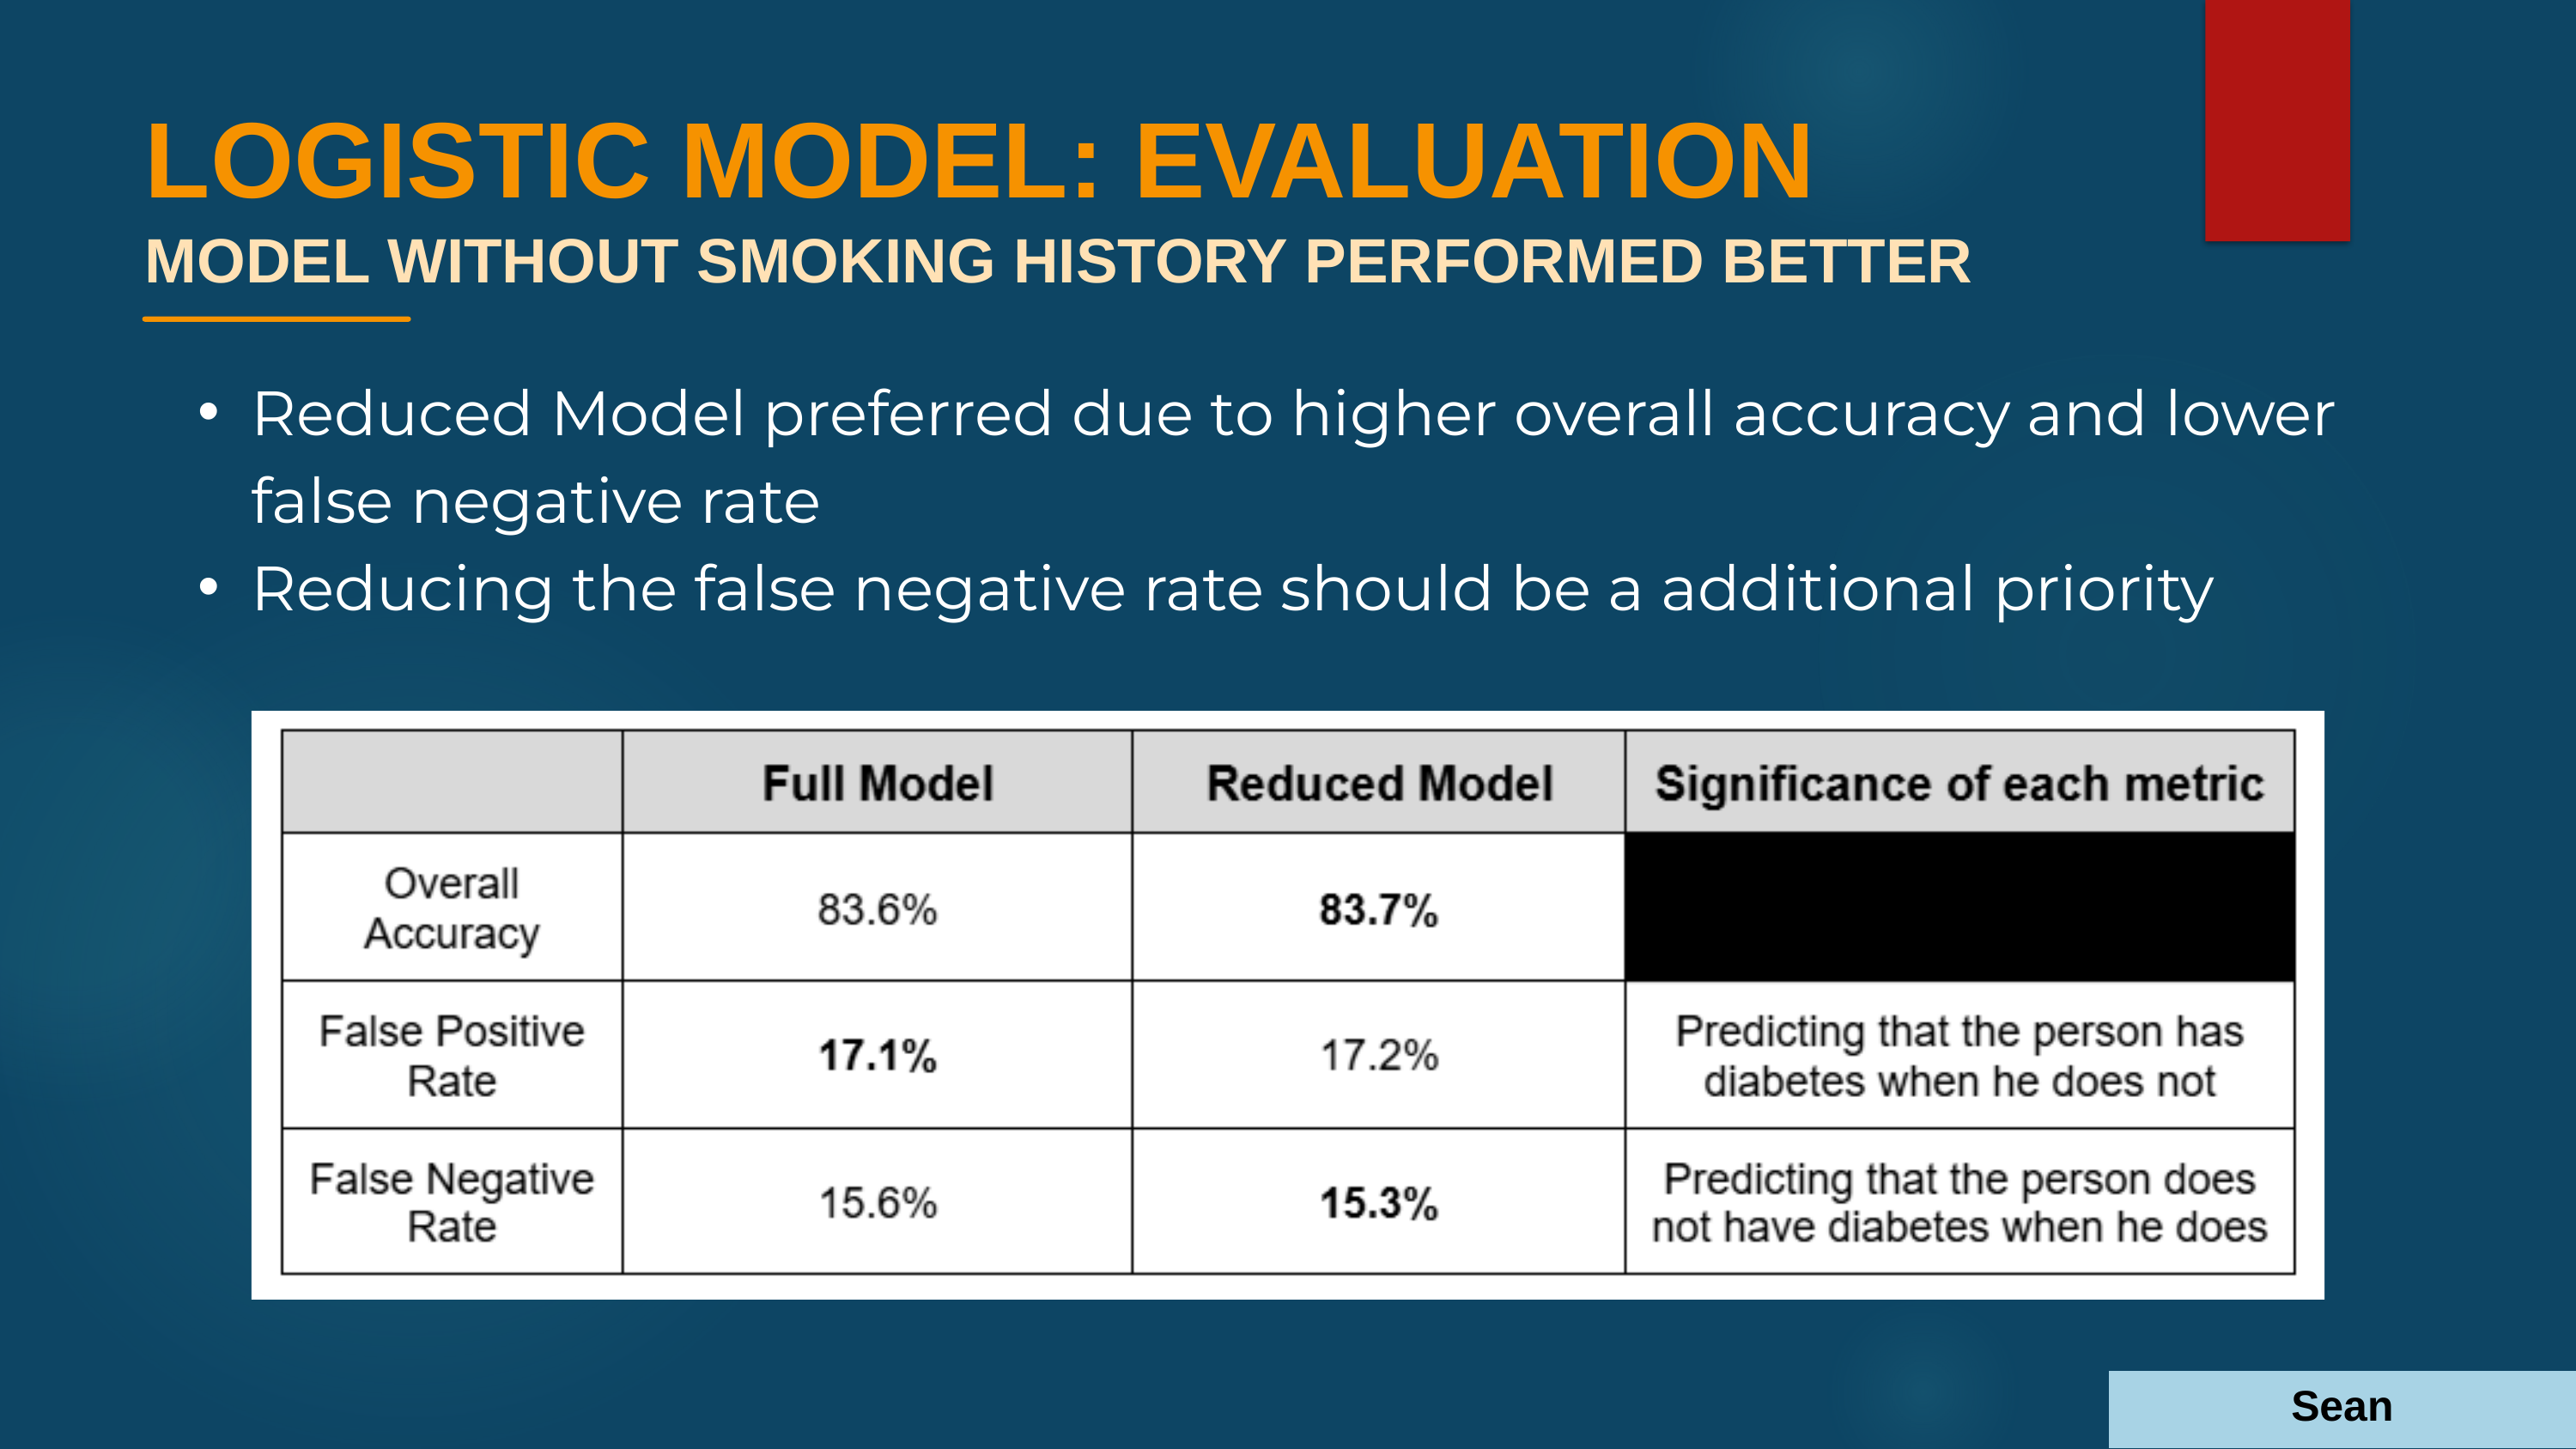

LOGISTIC MODEL: EVALUATION
MODEL WITHOUT SMOKING HISTORY PERFORMED BETTER

Reduced Model preferred due to higher overall accuracy and lower false negative rate
Reducing the false negative rate should be a additional priority

Sean